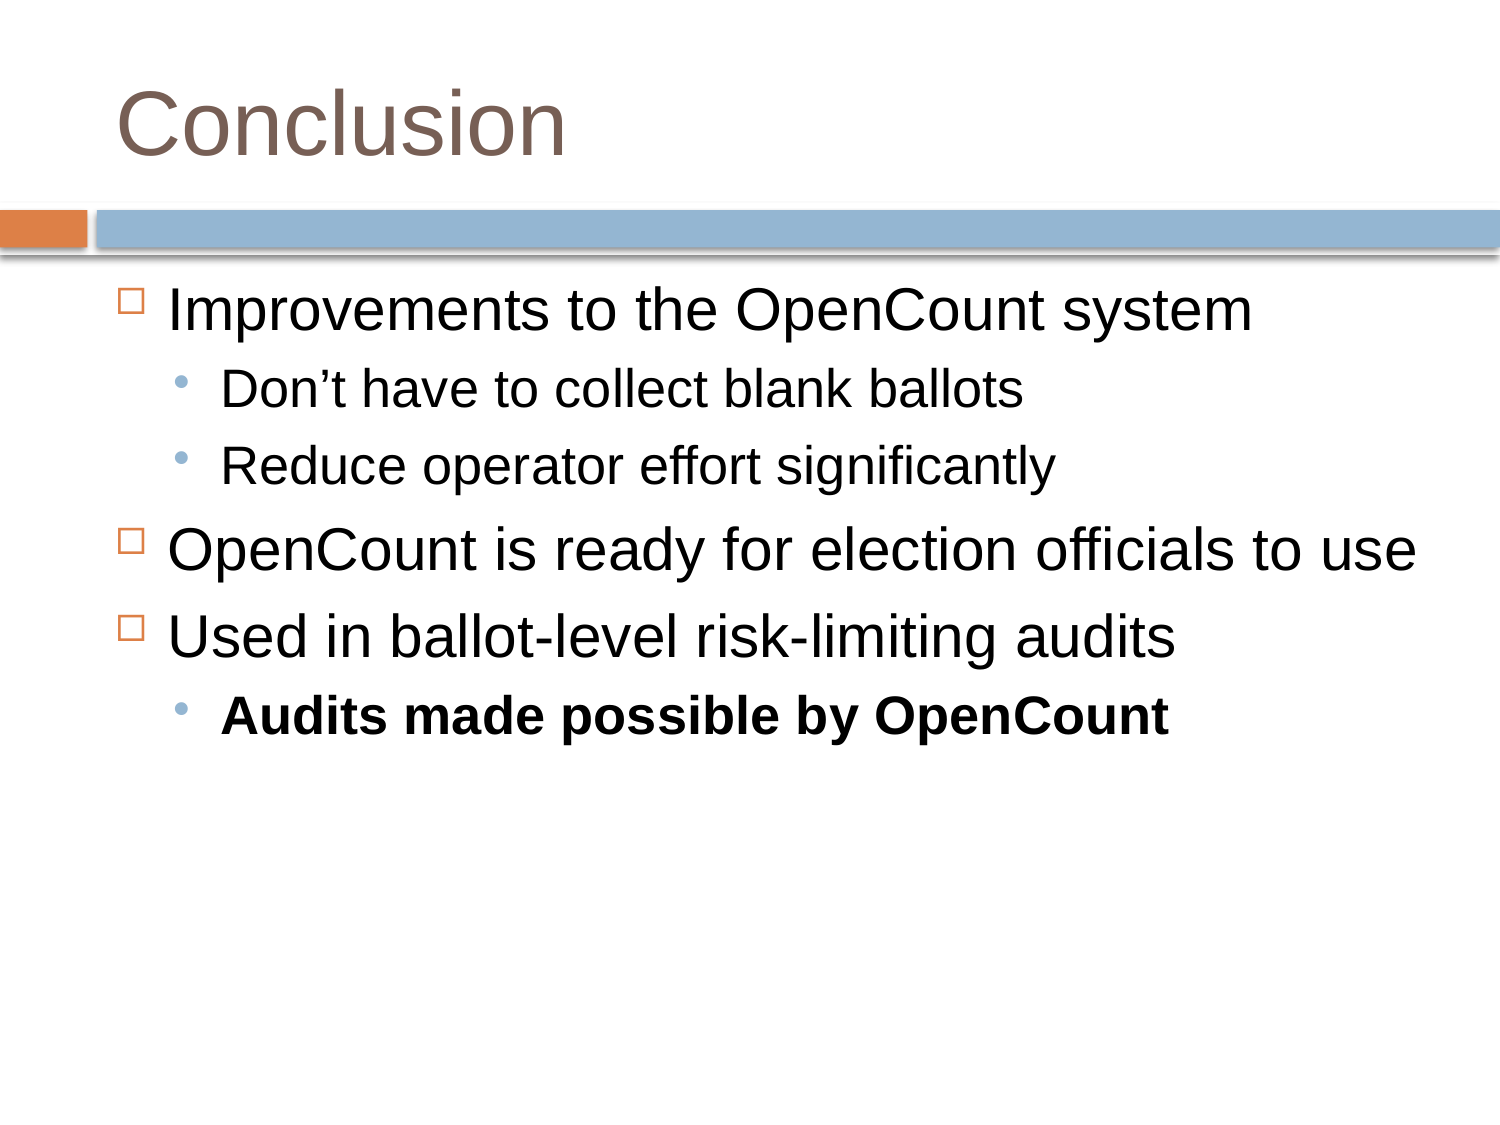

# Conclusion
Improvements to the OpenCount system
Don’t have to collect blank ballots
Reduce operator effort significantly
OpenCount is ready for election officials to use
Used in ballot-level risk-limiting audits
Audits made possible by OpenCount